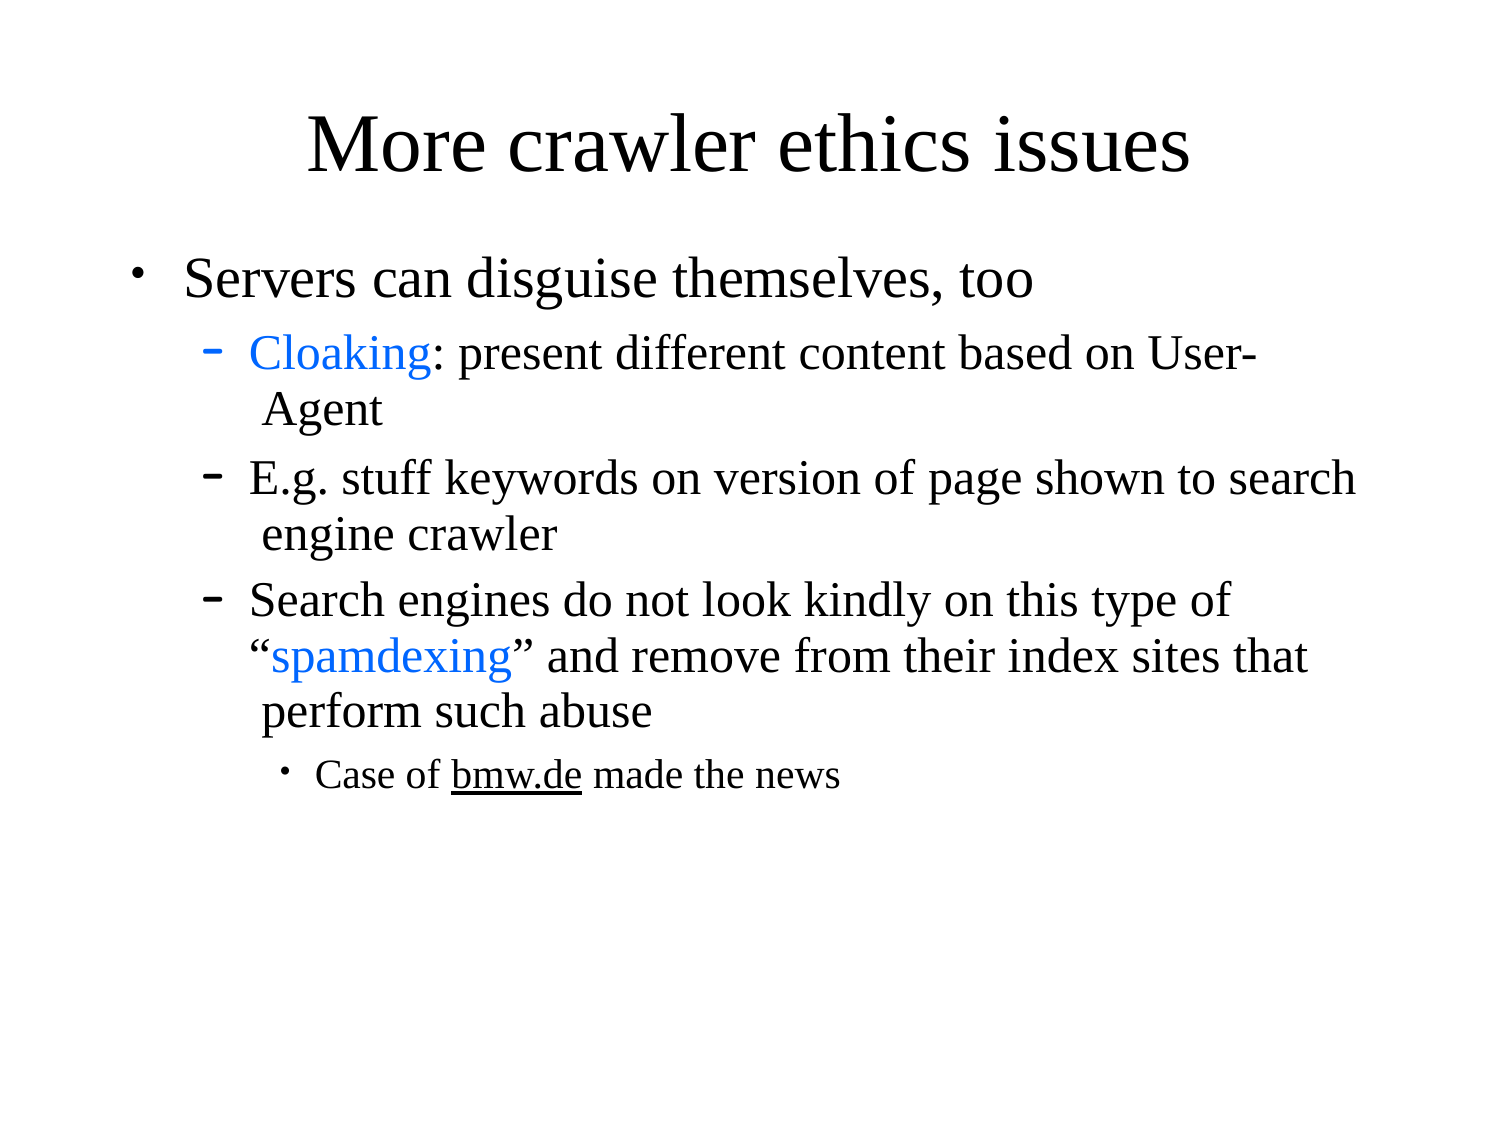

# More crawler ethics issues
Servers can disguise themselves, too
Cloaking: present different content based on User-  Agent
E.g. stuff keywords on version of page shown to search  engine crawler
Search engines do not look kindly on this type of  “spamdexing” and remove from their index sites that  perform such abuse
Case of bmw.de made the news